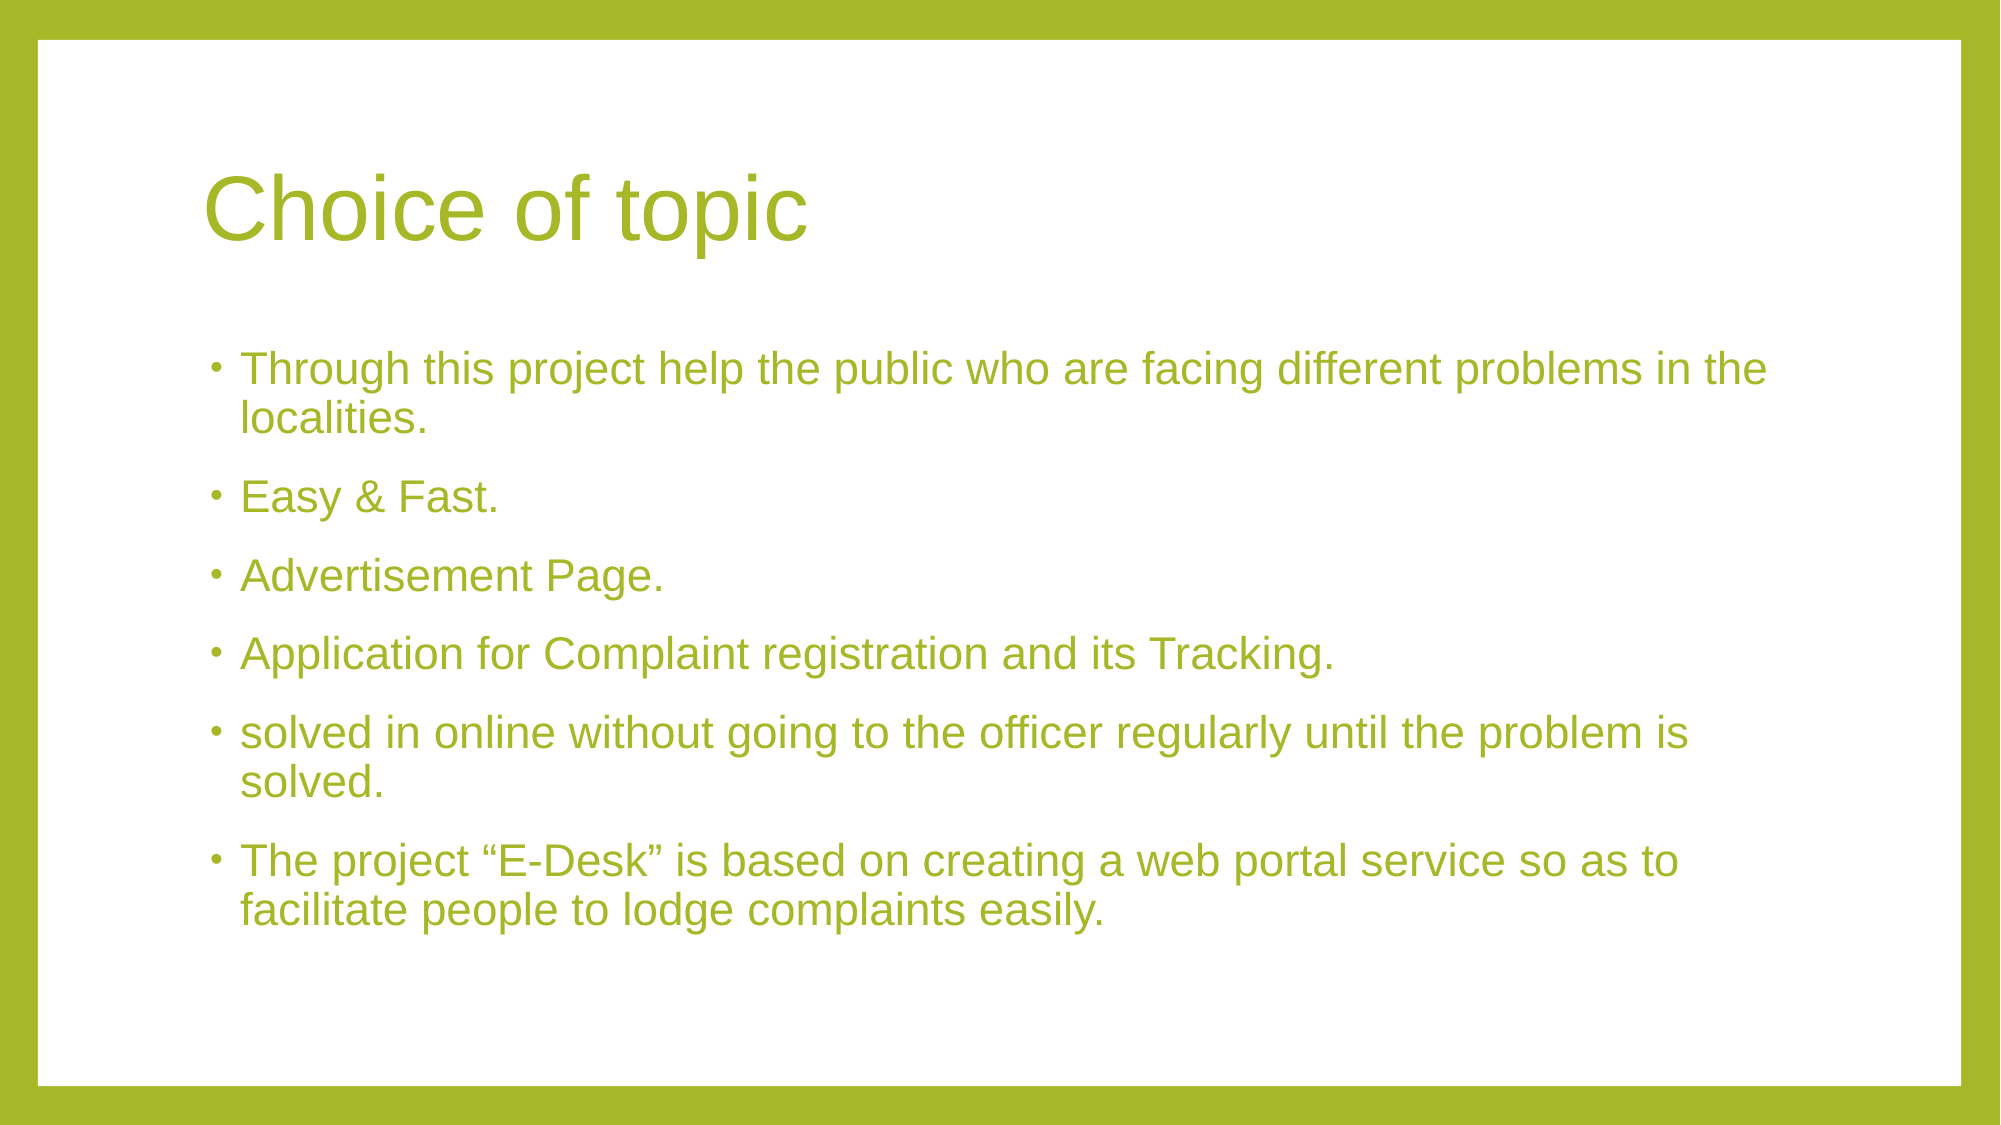

# Choice of topic
Through this project help the public who are facing different problems in the localities.
Easy & Fast.
Advertisement Page.
Application for Complaint registration and its Tracking.
solved in online without going to the officer regularly until the problem is solved.
The project “E-Desk” is based on creating a web portal service so as to facilitate people to lodge complaints easily.